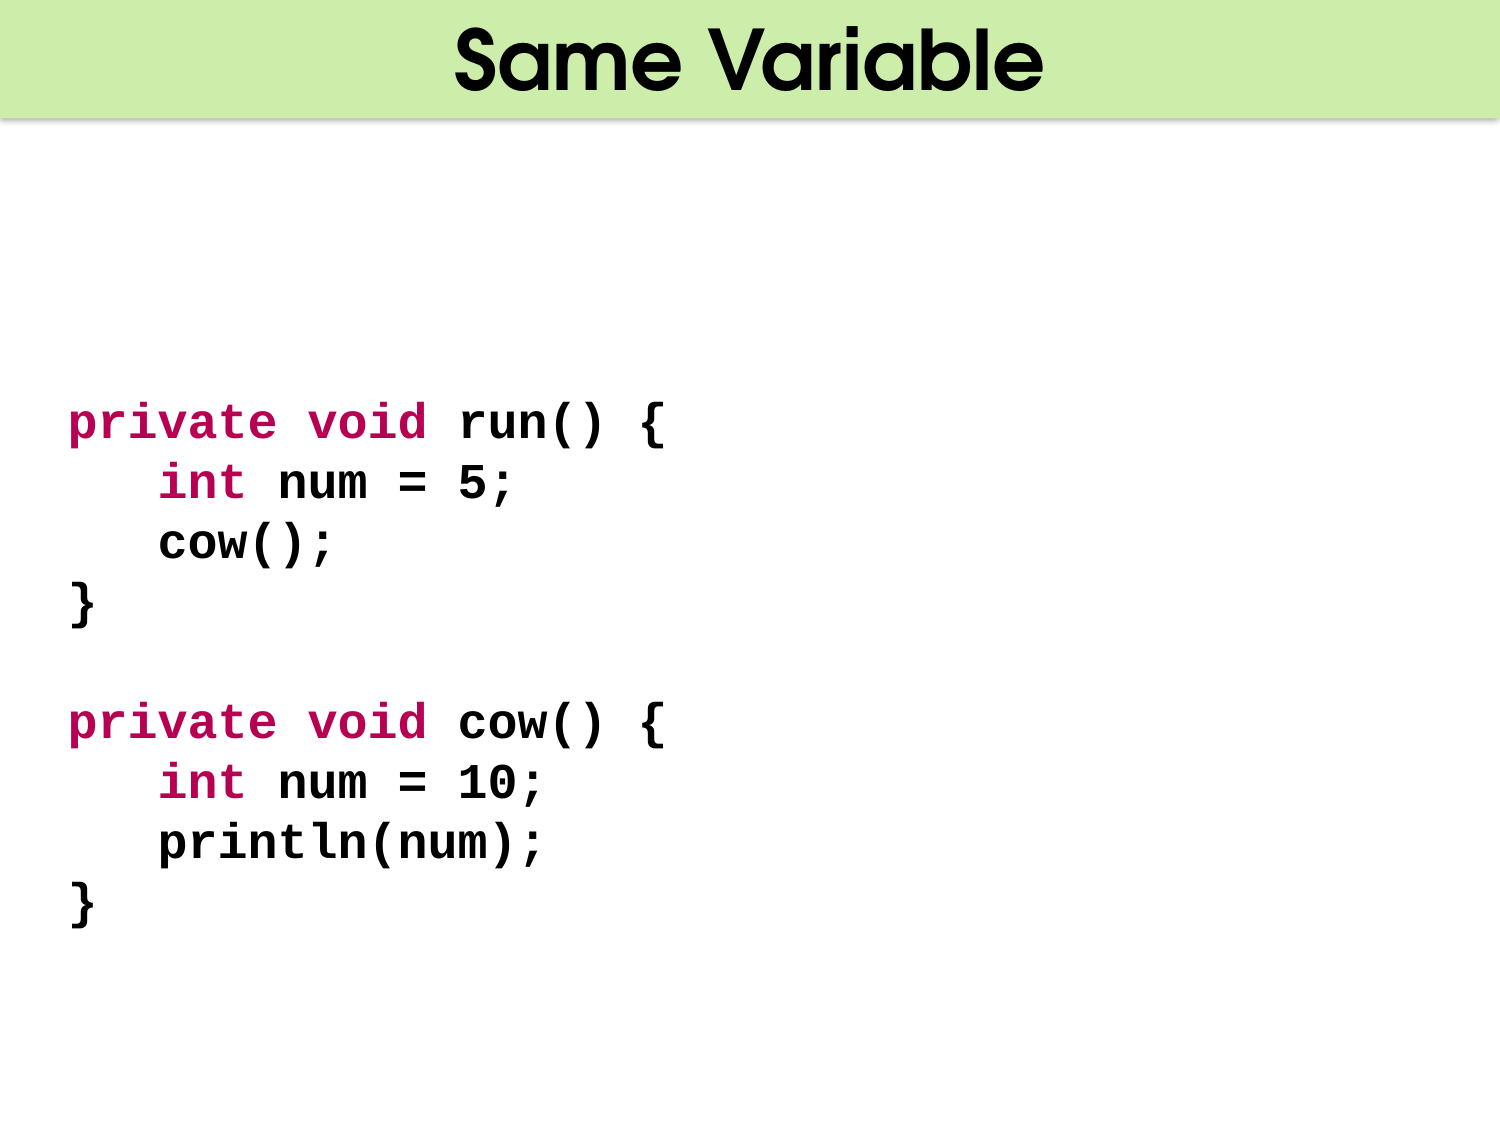

Same Variable

private void run() {
   int num = 5;
   cow();
}

private void cow() {
   int num = 10;
   println(num);
}